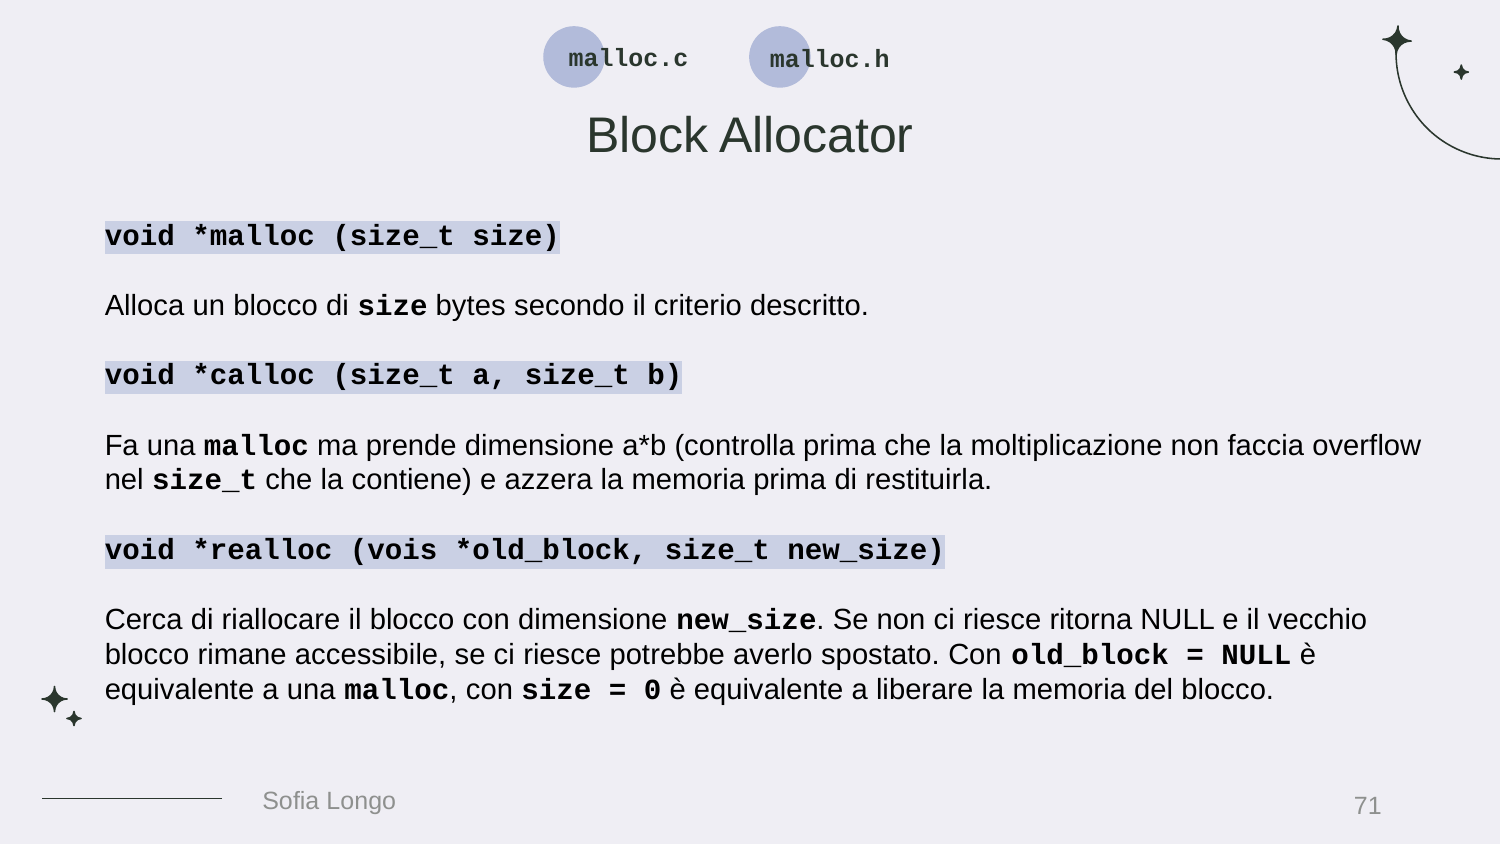

malloc.h
malloc.c
# Block Allocator
void *malloc (size_t size)

Alloca un blocco di size bytes secondo il criterio descritto.

void *calloc (size_t a, size_t b)

Fa una malloc ma prende dimensione a*b (controlla prima che la moltiplicazione non faccia overflow nel size_t che la contiene) e azzera la memoria prima di restituirla.

void *realloc (vois *old_block, size_t new_size)

Cerca di riallocare il blocco con dimensione new_size. Se non ci riesce ritorna NULL e il vecchio blocco rimane accessibile, se ci riesce potrebbe averlo spostato. Con old_block = NULL è equivalente a una malloc, con size = 0 è equivalente a liberare la memoria del blocco.
71